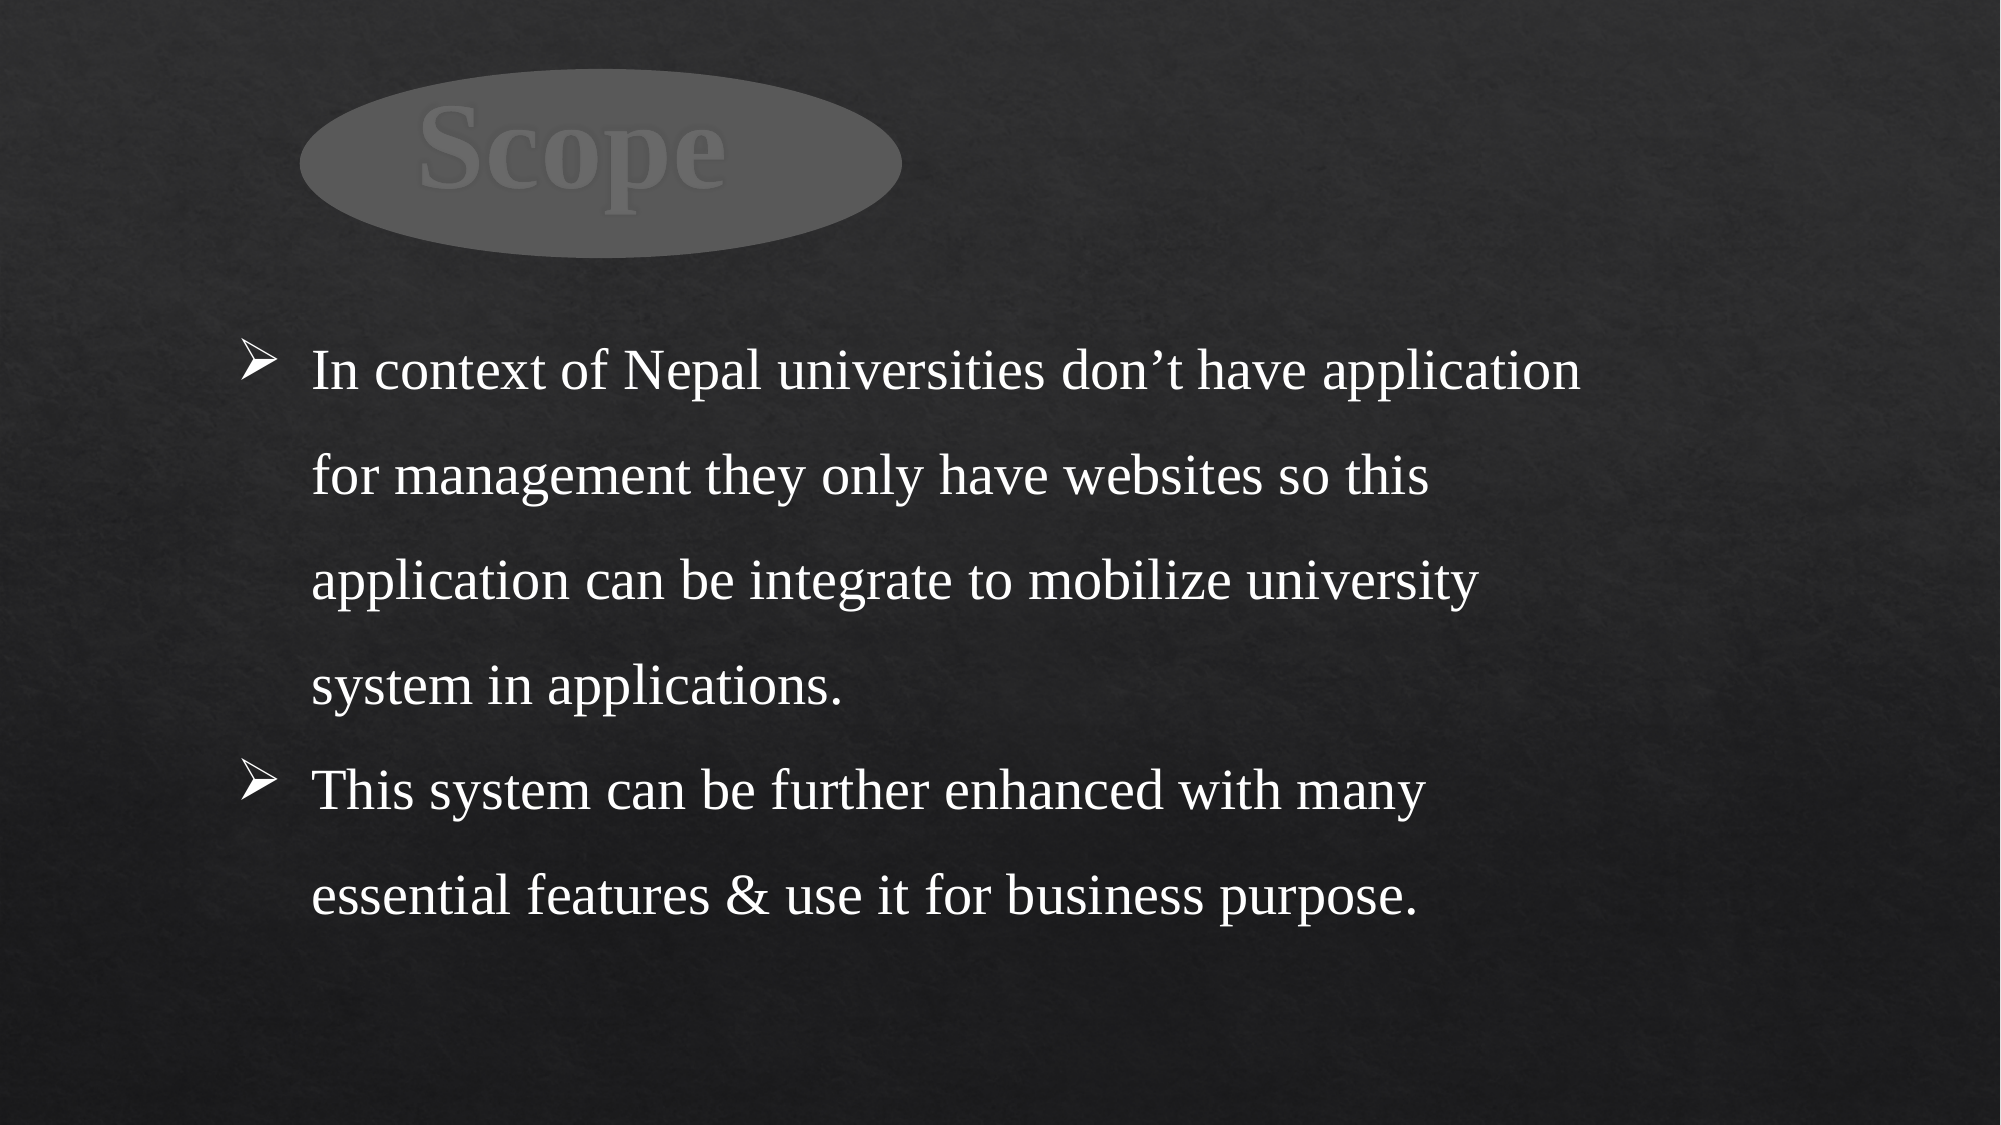

# Scope

In context of Nepal universities don’t have application for management they only have websites so this application can be integrate to mobilize university system in applications.
This system can be further enhanced with many essential features & use it for business purpose.